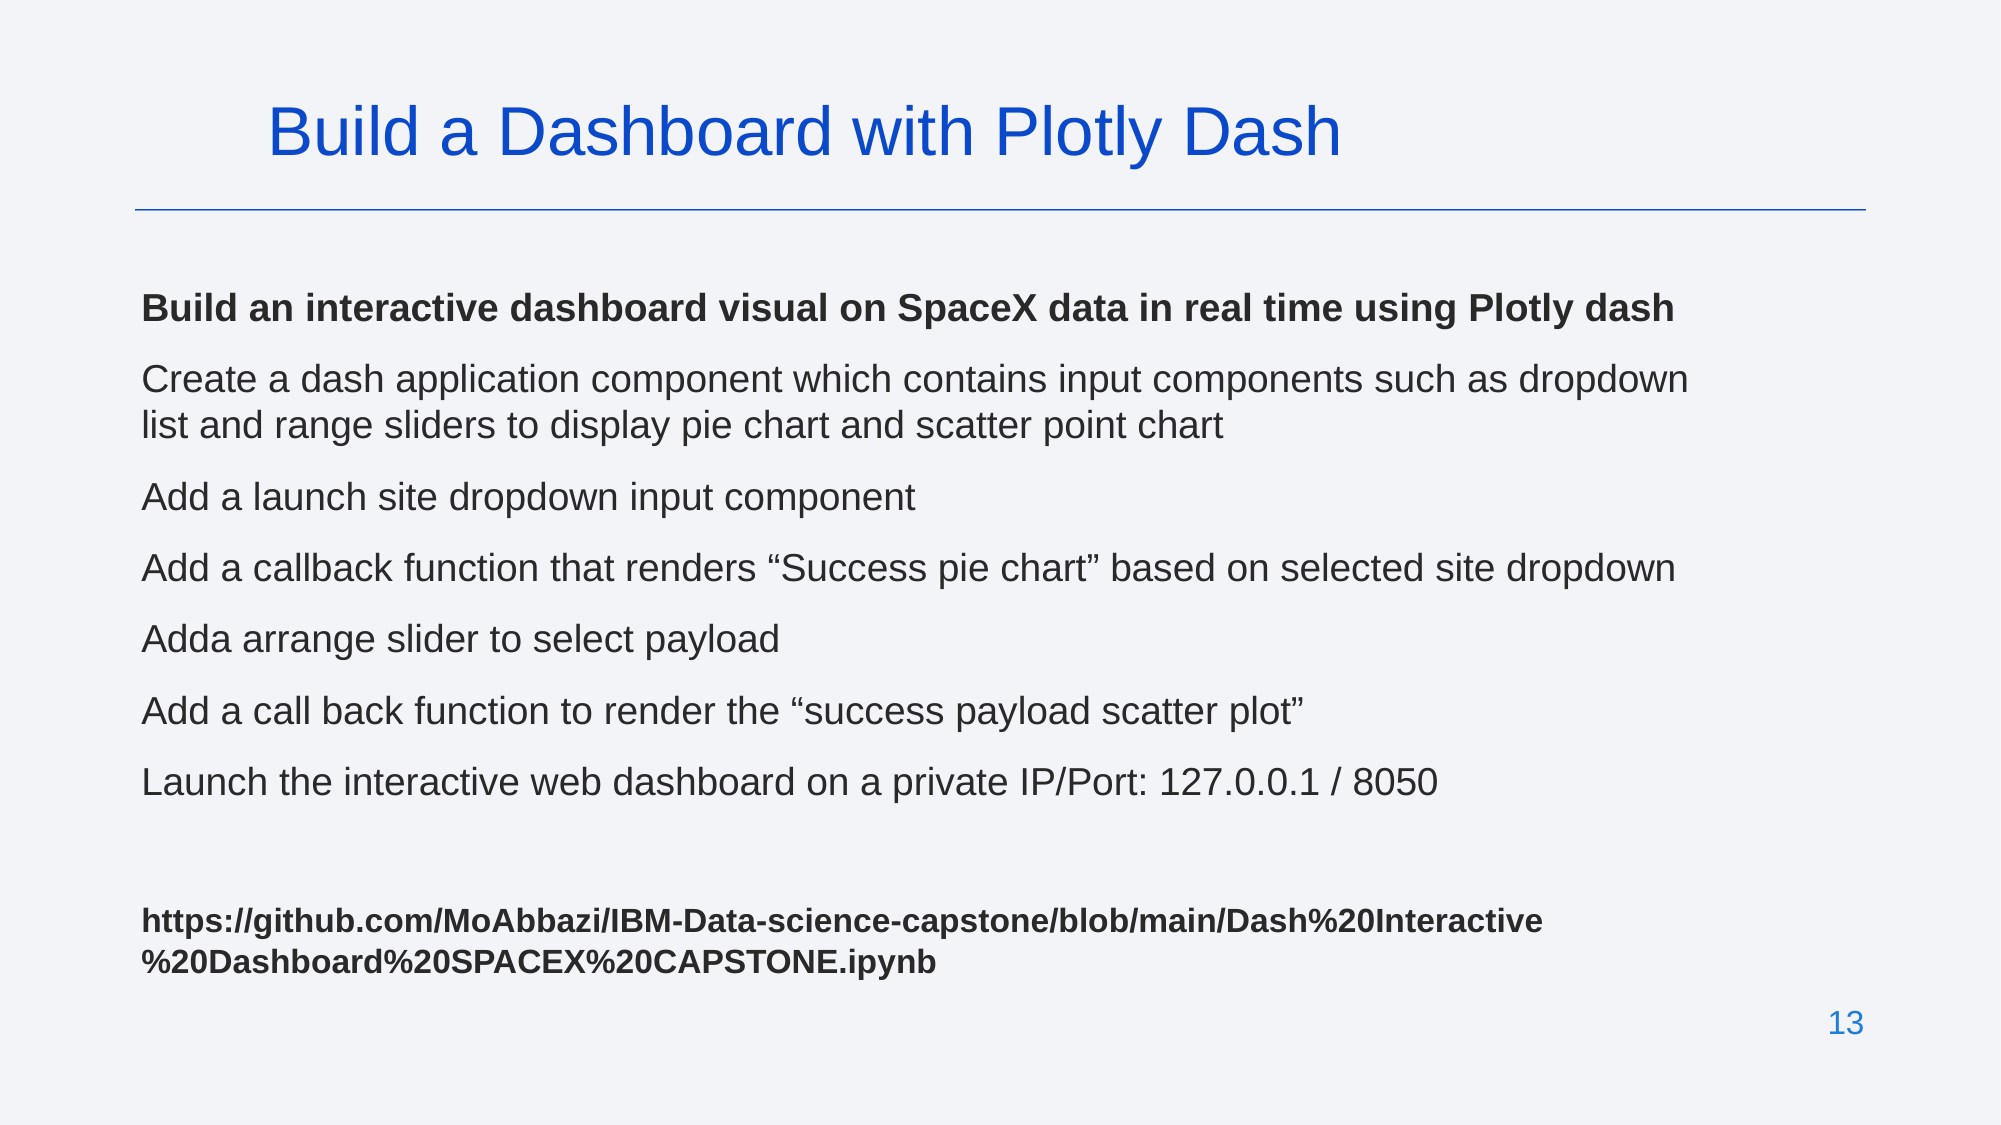

Build a Dashboard with Plotly Dash
Build an interactive dashboard visual on SpaceX data in real time using Plotly dash
Create a dash application component which contains input components such as dropdown list and range sliders to display pie chart and scatter point chart
Add a launch site dropdown input component
Add a callback function that renders “Success pie chart” based on selected site dropdown
Adda arrange slider to select payload
Add a call back function to render the “success payload scatter plot”
Launch the interactive web dashboard on a private IP/Port: 127.0.0.1 / 8050

https://github.com/MoAbbazi/IBM-Data-science-capstone/blob/main/Dash%20Interactive%20Dashboard%20SPACEX%20CAPSTONE.ipynb
13